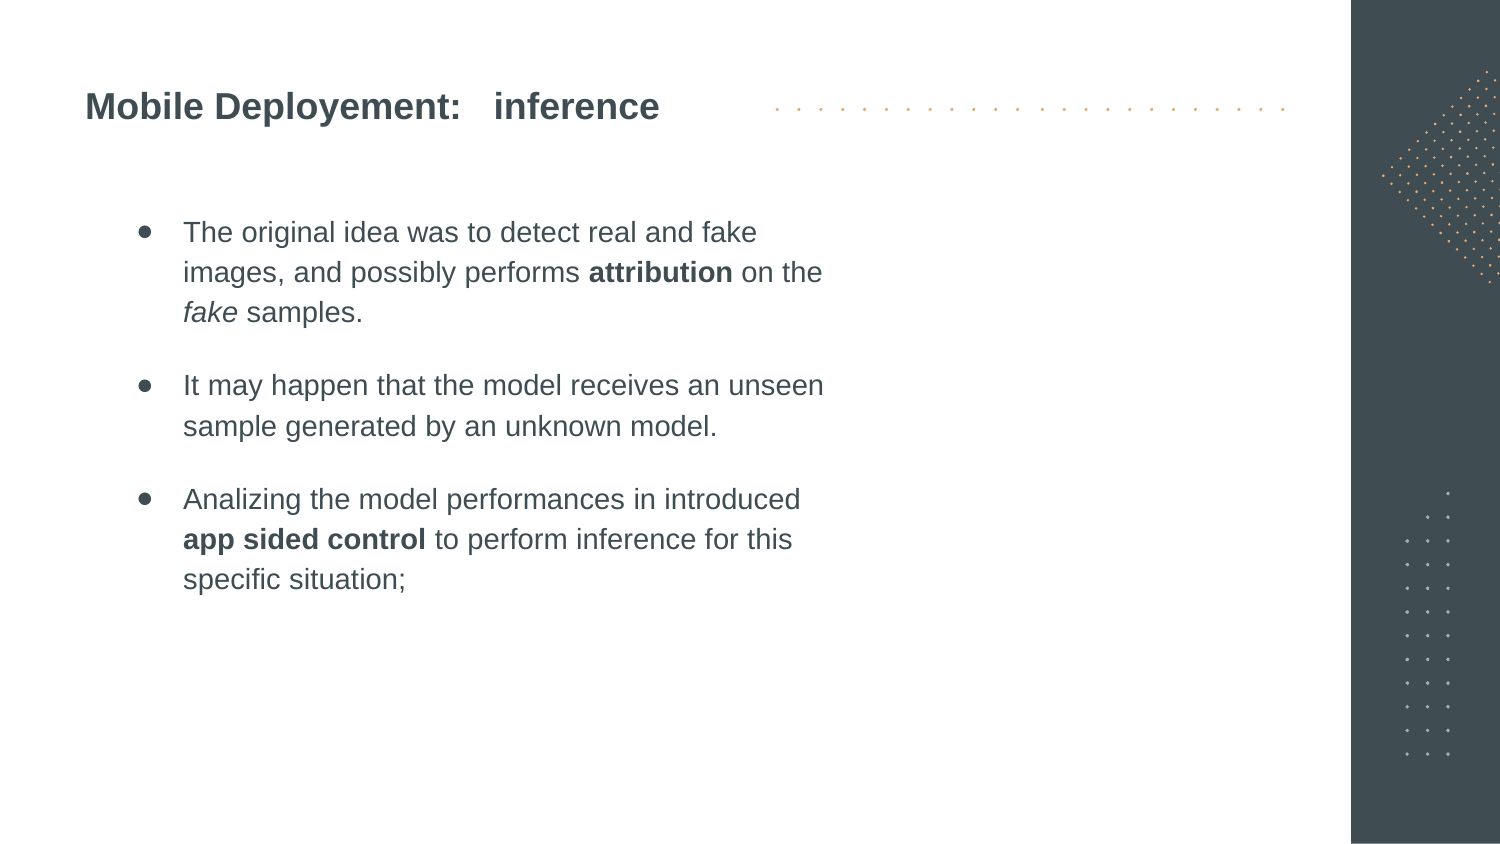

# Mobile Deployement:   inference

The original idea was to detect real and fake images, and possibly performs attribution on the fake samples.
It may happen that the model receives an unseen sample generated by an unknown model.
Analizing the model performances in introduced app sided control to perform inference for this specific situation;